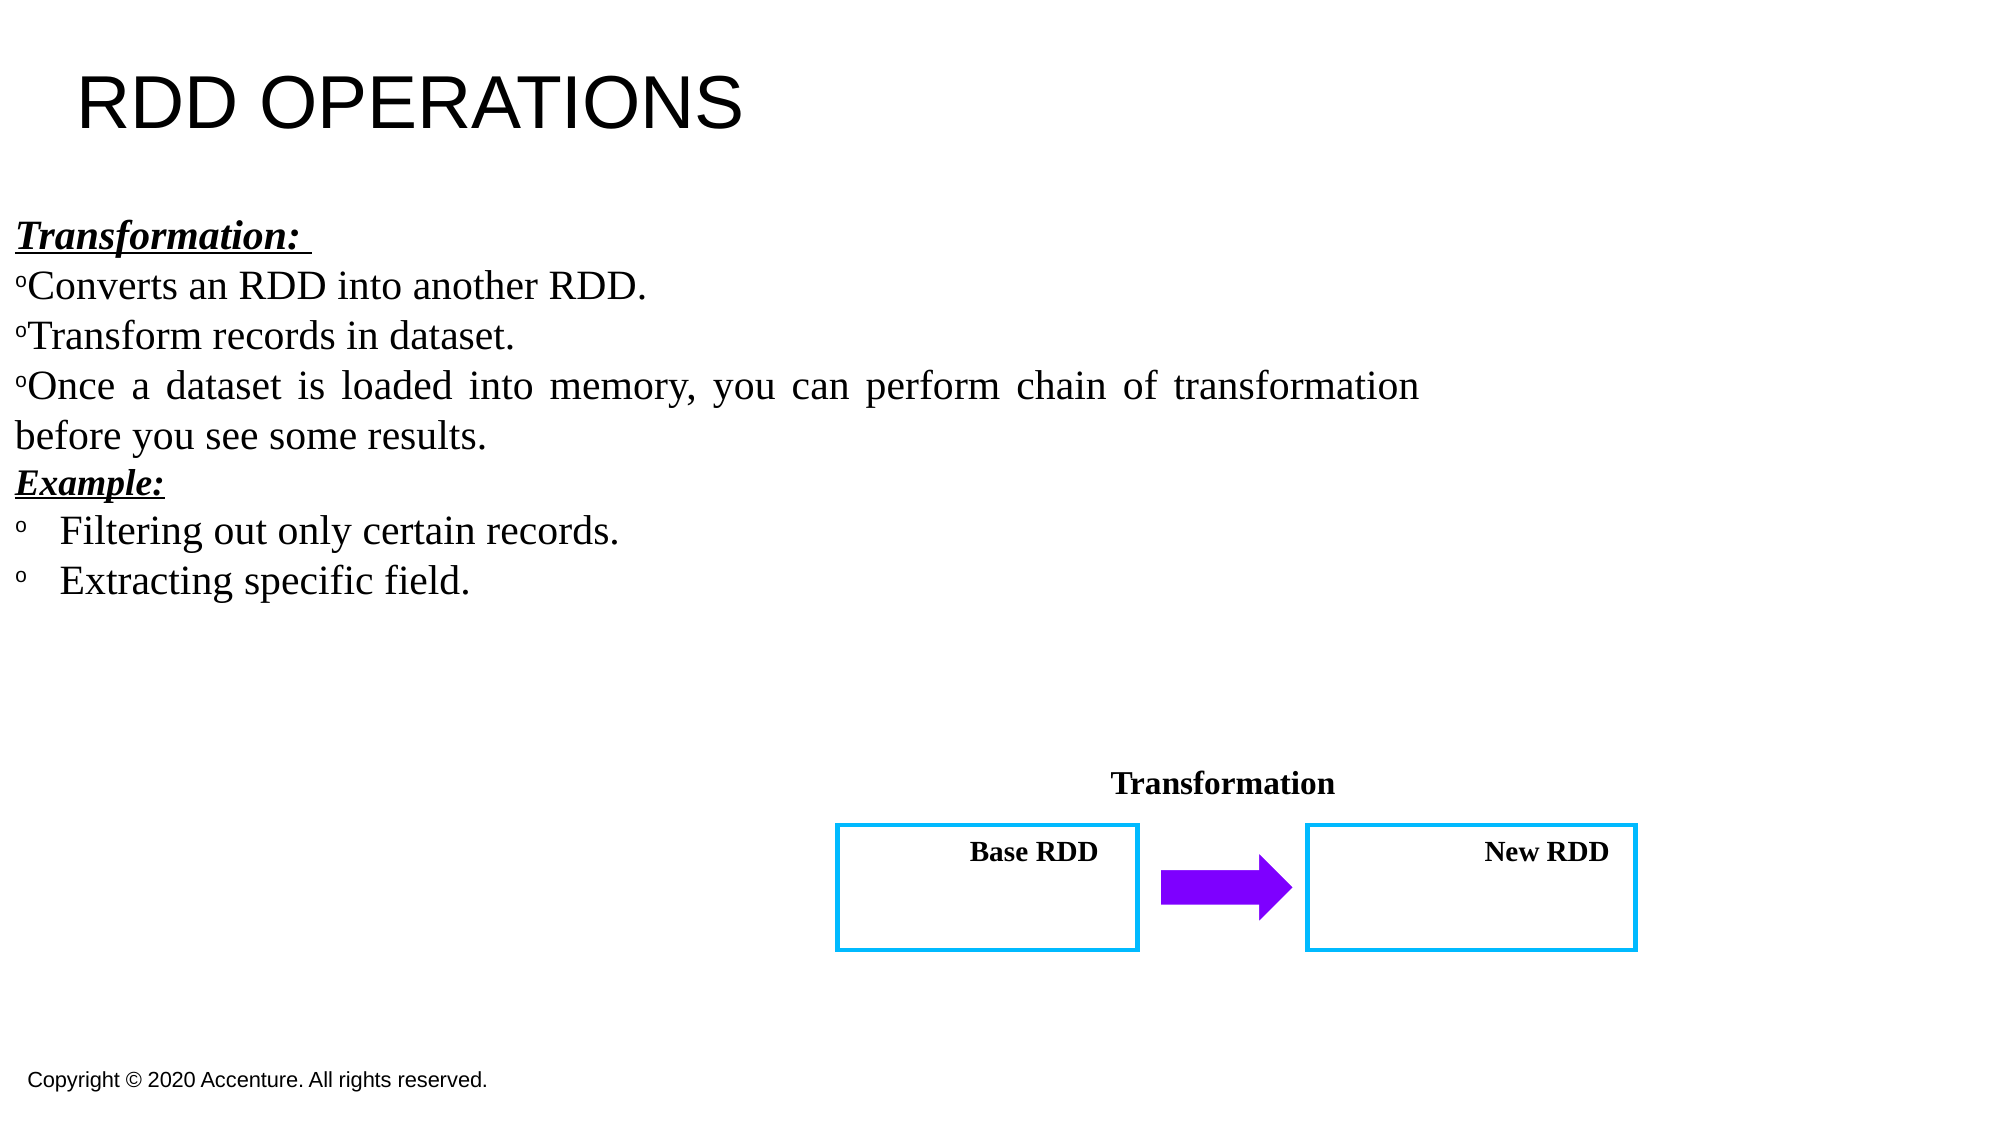

# RDD Operations
Transformation:
Converts an RDD into another RDD.
Transform records in dataset.
Once a dataset is loaded into memory, you can perform chain of transformation before you see some results.
Example:
Filtering out only certain records.
Extracting specific field.

Transformation
               Base RDD
                          New RDD